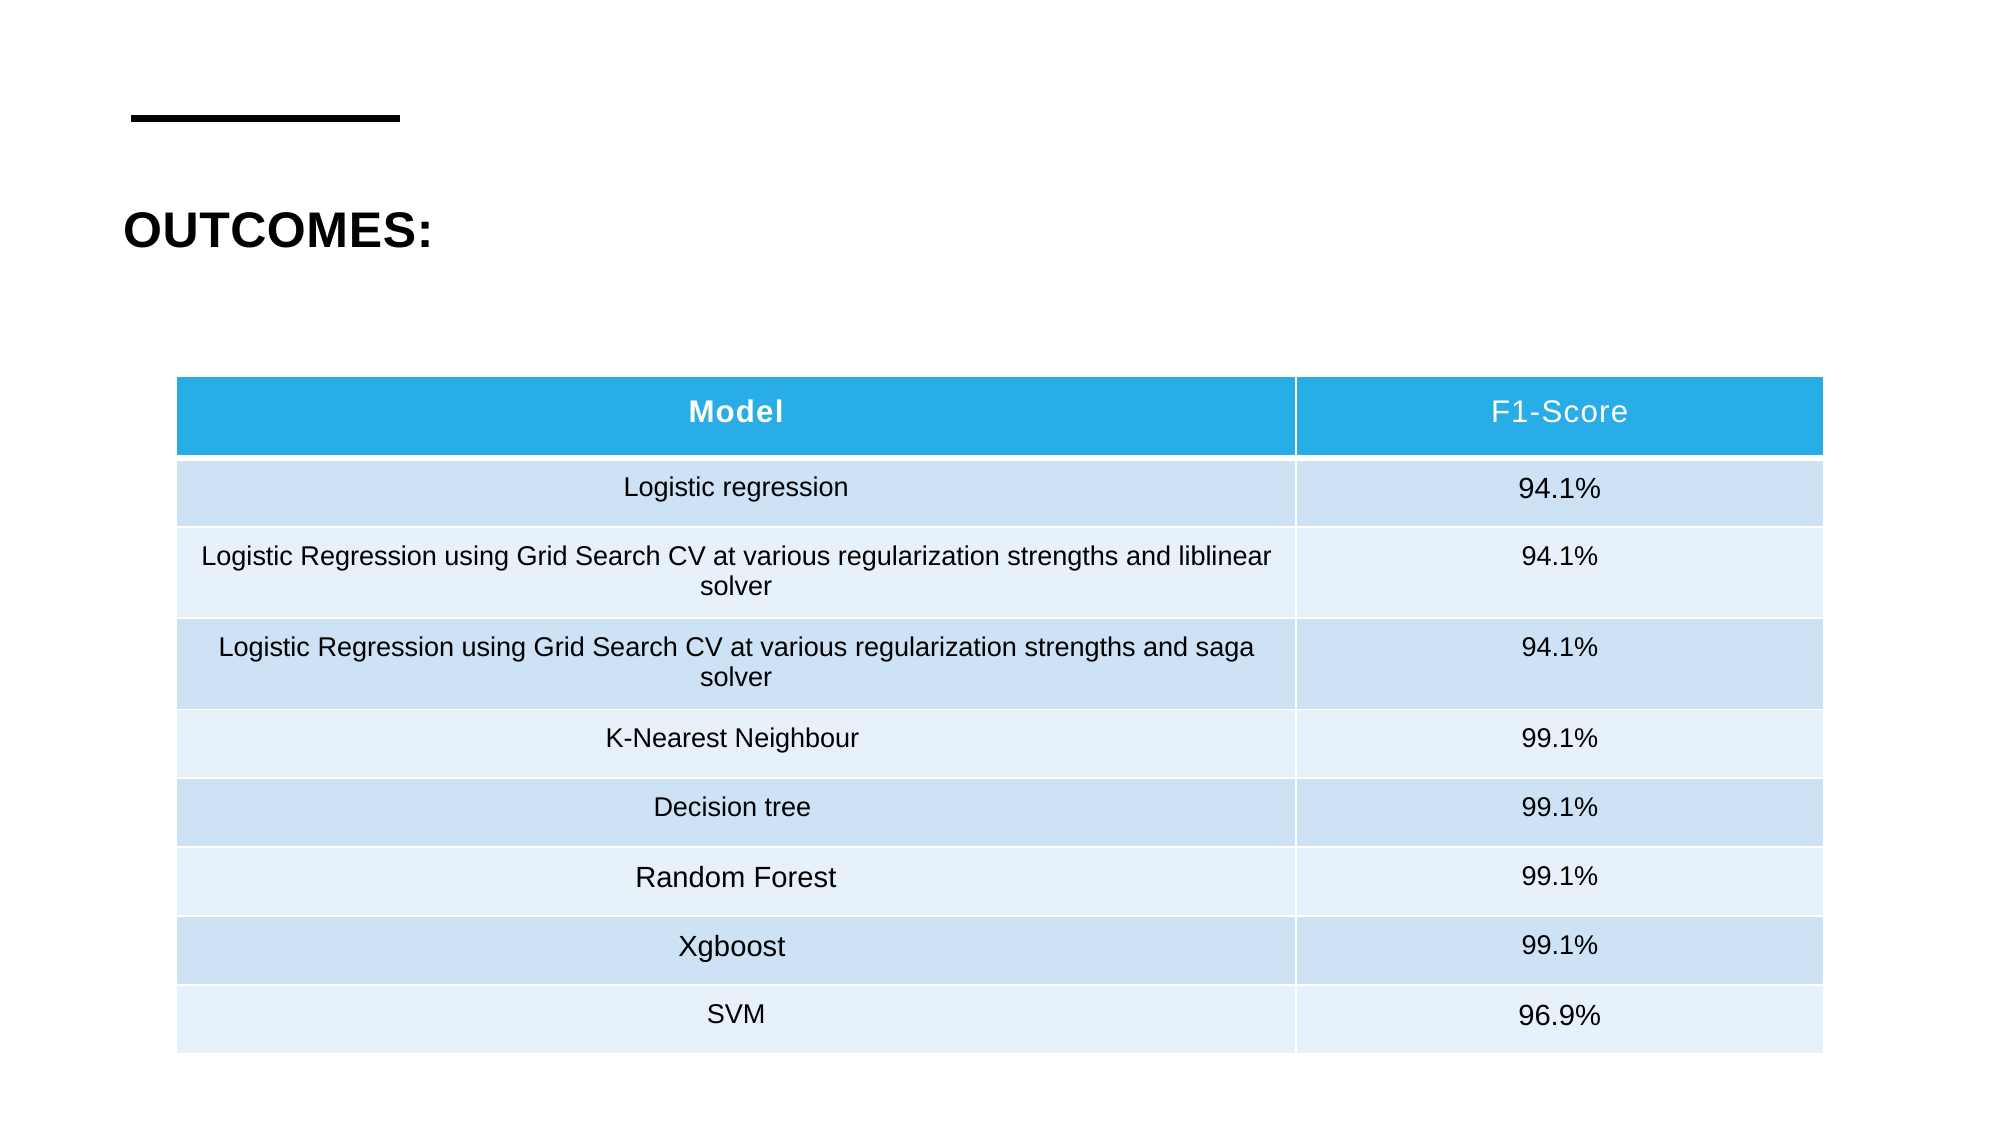

# Outcomes:
| Model | F1-Score |
| --- | --- |
| Logistic regression | 94.1% |
| Logistic Regression using Grid Search CV at various regularization strengths and liblinear solver | 94.1% |
| Logistic Regression using Grid Search CV at various regularization strengths and saga solver | 94.1% |
| K-Nearest Neighbour | 99.1% |
| Decision tree | 99.1% |
| Random Forest | 99.1% |
| Xgboost | 99.1% |
| SVM | 96.9% |